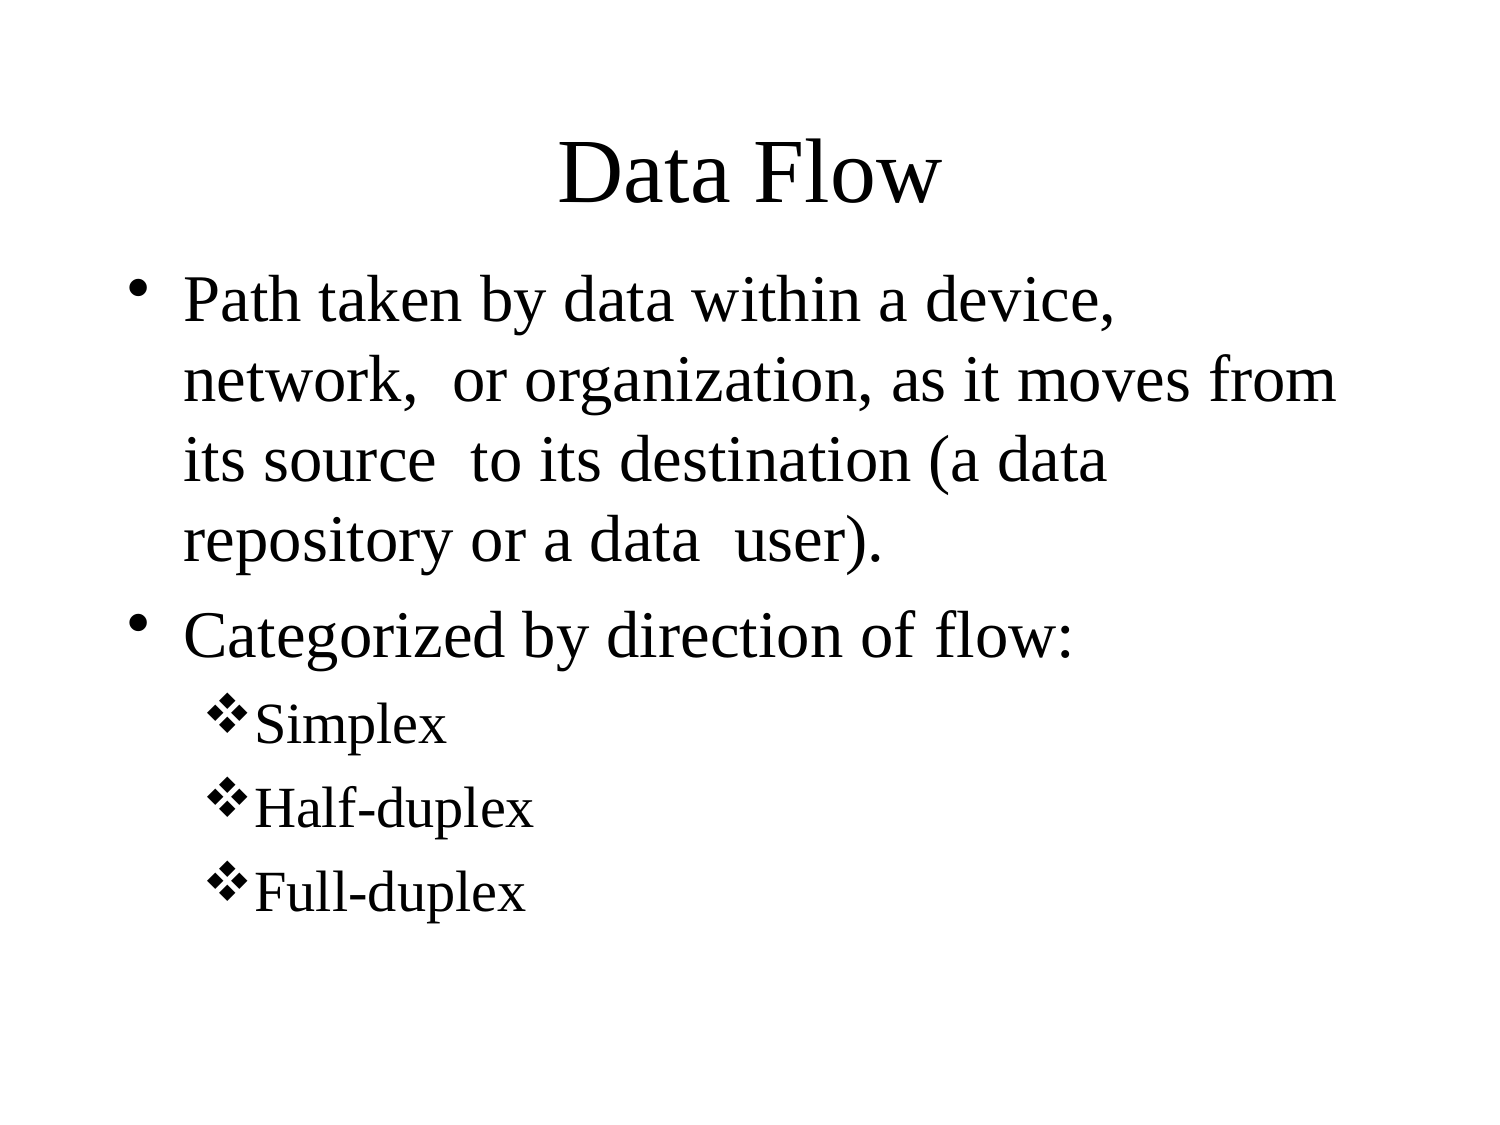

# Data Flow
Path taken by data within a device, network,  or organization, as it moves from its source  to its destination (a data repository or a data  user).
Categorized by direction of flow:
Simplex
Half-duplex
Full-duplex